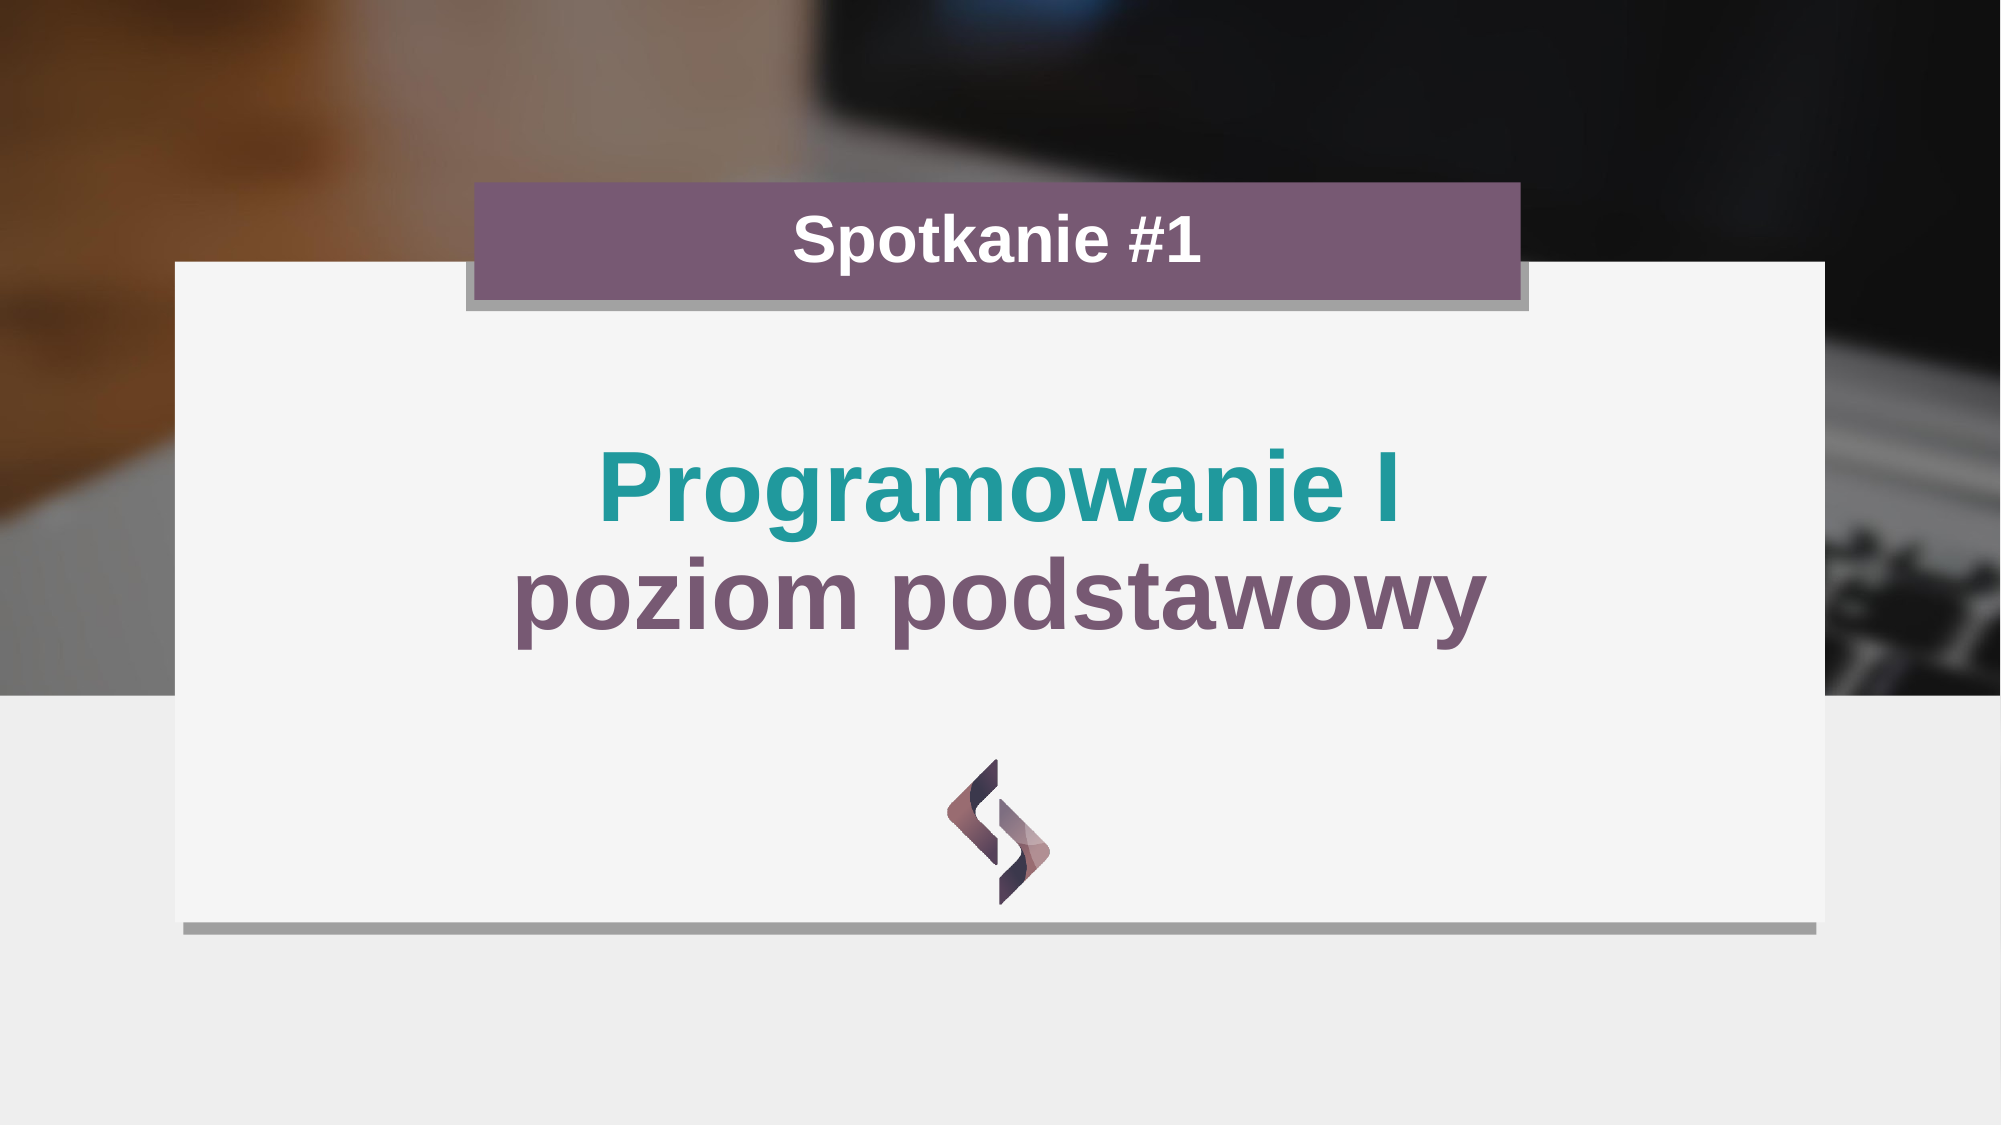

# Spotkanie #1
Programowanie I
poziom podstawowy